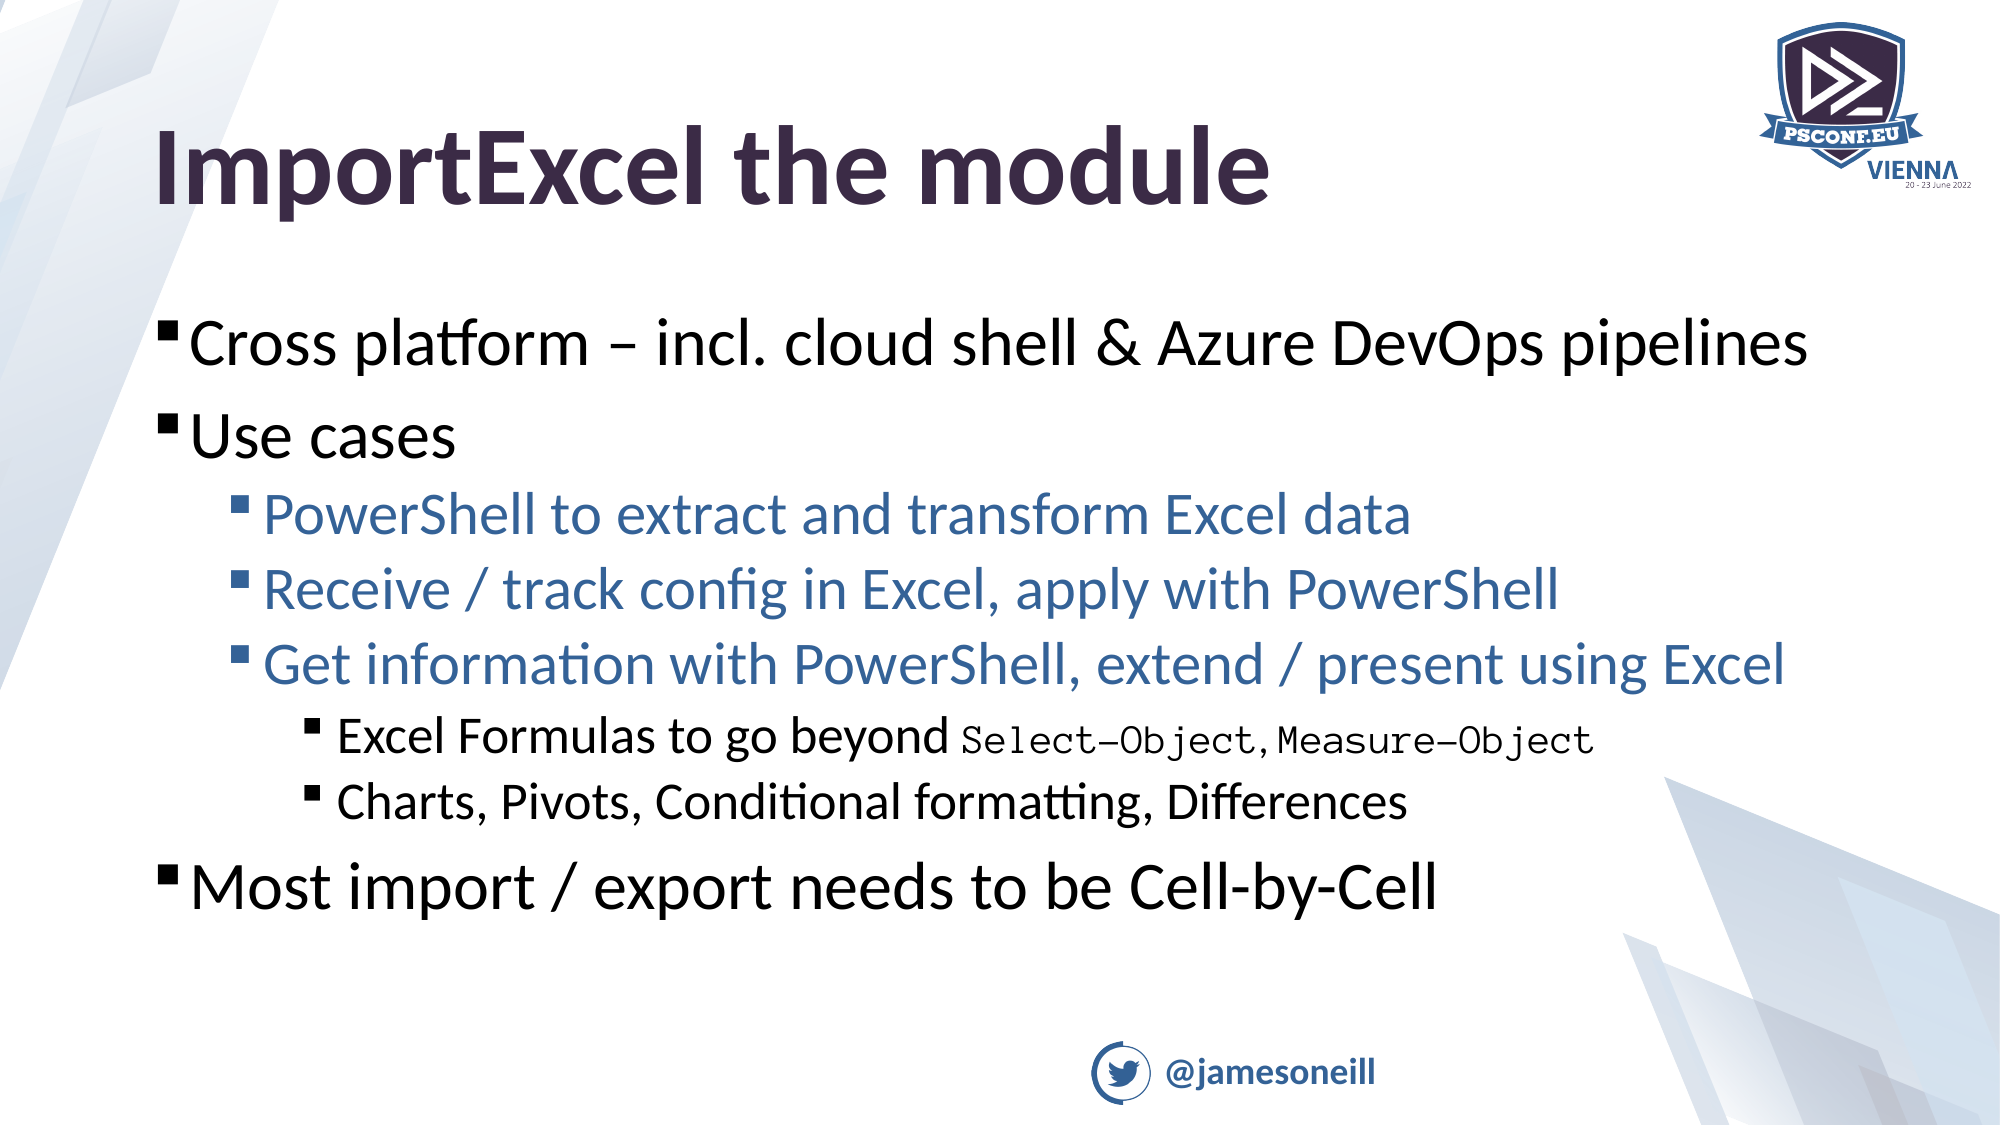

# ImportExcel the module
Cross platform – incl. cloud shell & Azure DevOps pipelines
Use cases
PowerShell to extract and transform Excel data
Receive / track config in Excel, apply with PowerShell
Get information with PowerShell, extend / present using Excel
Excel Formulas to go beyond Select-Object, Measure-Object
Charts, Pivots, Conditional formatting, Differences
Most import / export needs to be Cell-by-Cell